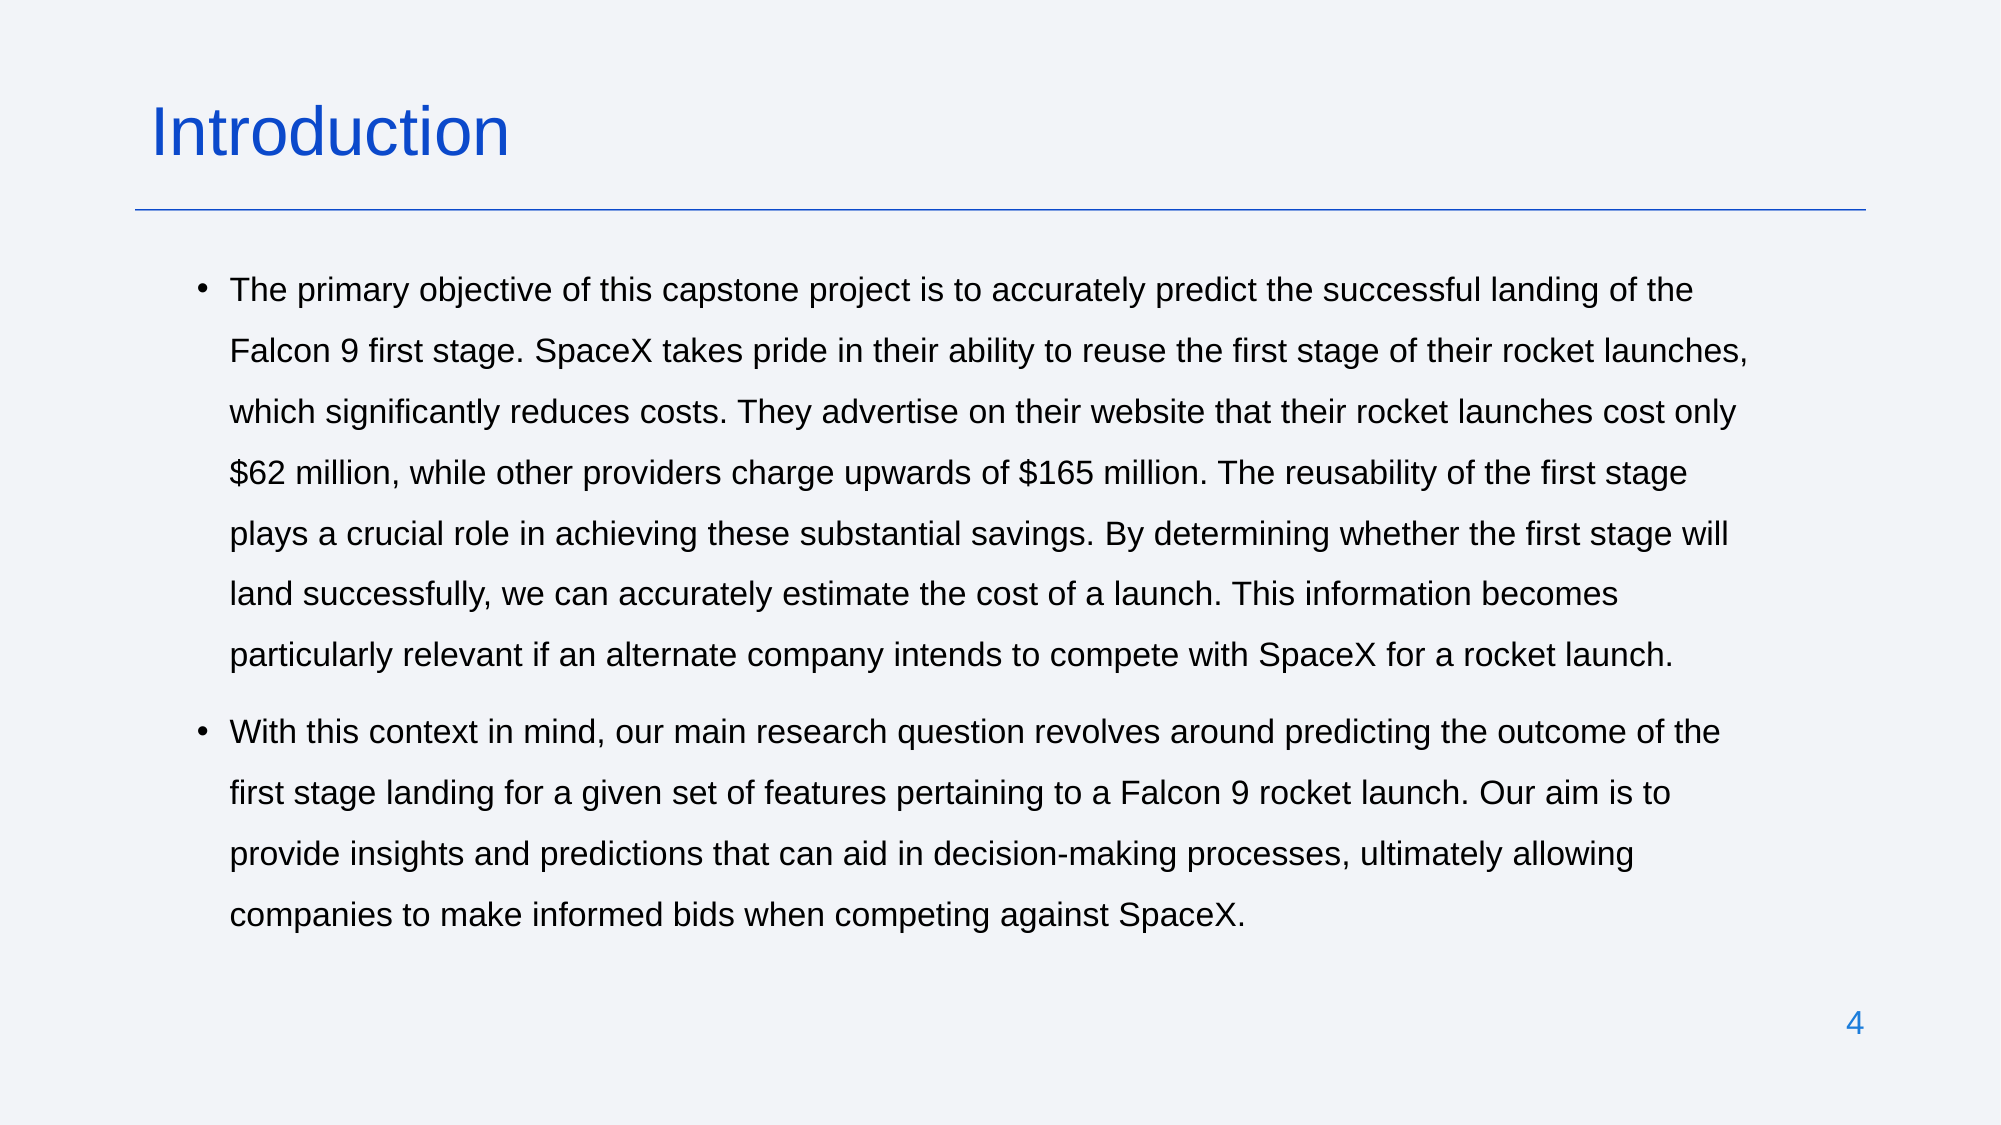

Introduction
The primary objective of this capstone project is to accurately predict the successful landing of the Falcon 9 first stage. SpaceX takes pride in their ability to reuse the first stage of their rocket launches, which significantly reduces costs. They advertise on their website that their rocket launches cost only $62 million, while other providers charge upwards of $165 million. The reusability of the first stage plays a crucial role in achieving these substantial savings. By determining whether the first stage will land successfully, we can accurately estimate the cost of a launch. This information becomes particularly relevant if an alternate company intends to compete with SpaceX for a rocket launch.
With this context in mind, our main research question revolves around predicting the outcome of the first stage landing for a given set of features pertaining to a Falcon 9 rocket launch. Our aim is to provide insights and predictions that can aid in decision-making processes, ultimately allowing companies to make informed bids when competing against SpaceX.

4